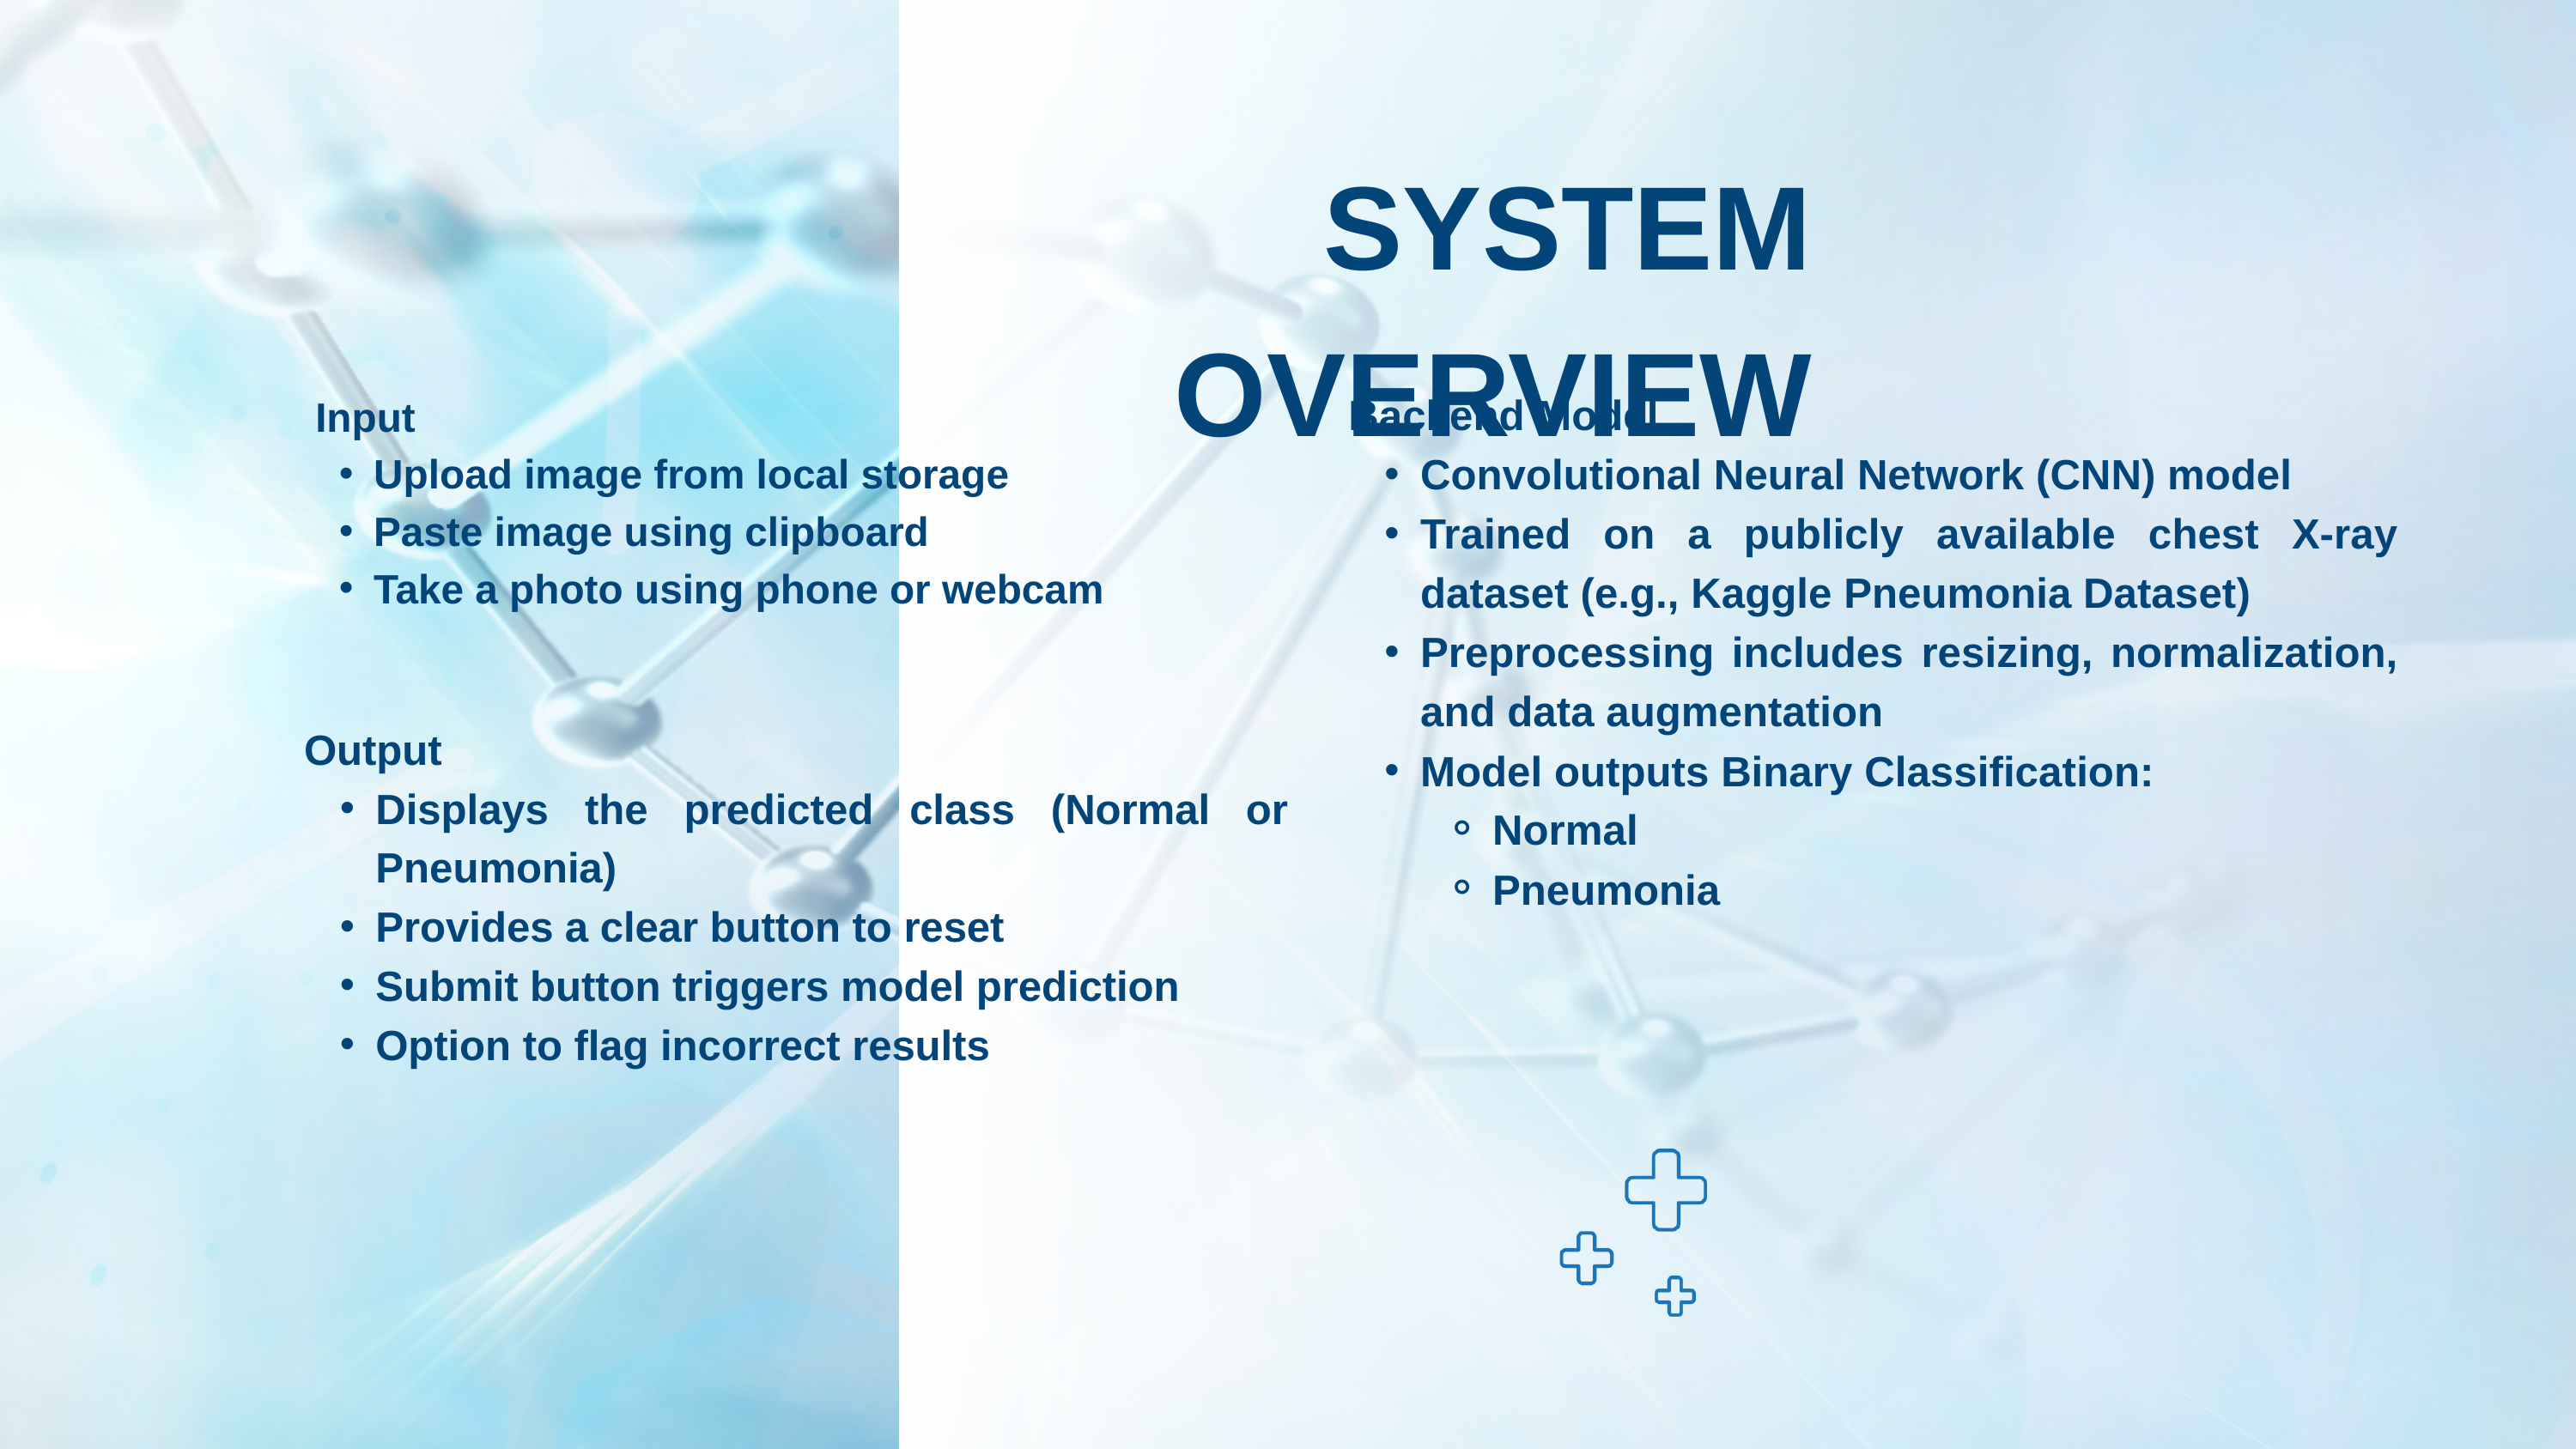

SYSTEM OVERVIEW
Backend Model
Convolutional Neural Network (CNN) model
Trained on a publicly available chest X-ray dataset (e.g., Kaggle Pneumonia Dataset)
Preprocessing includes resizing, normalization, and data augmentation
Model outputs Binary Classification:
Normal
Pneumonia

 Input
Upload image from local storage
Paste image using clipboard
Take a photo using phone or webcam

Output
Displays the predicted class (Normal or Pneumonia)
Provides a clear button to reset
Submit button triggers model prediction
Option to flag incorrect results